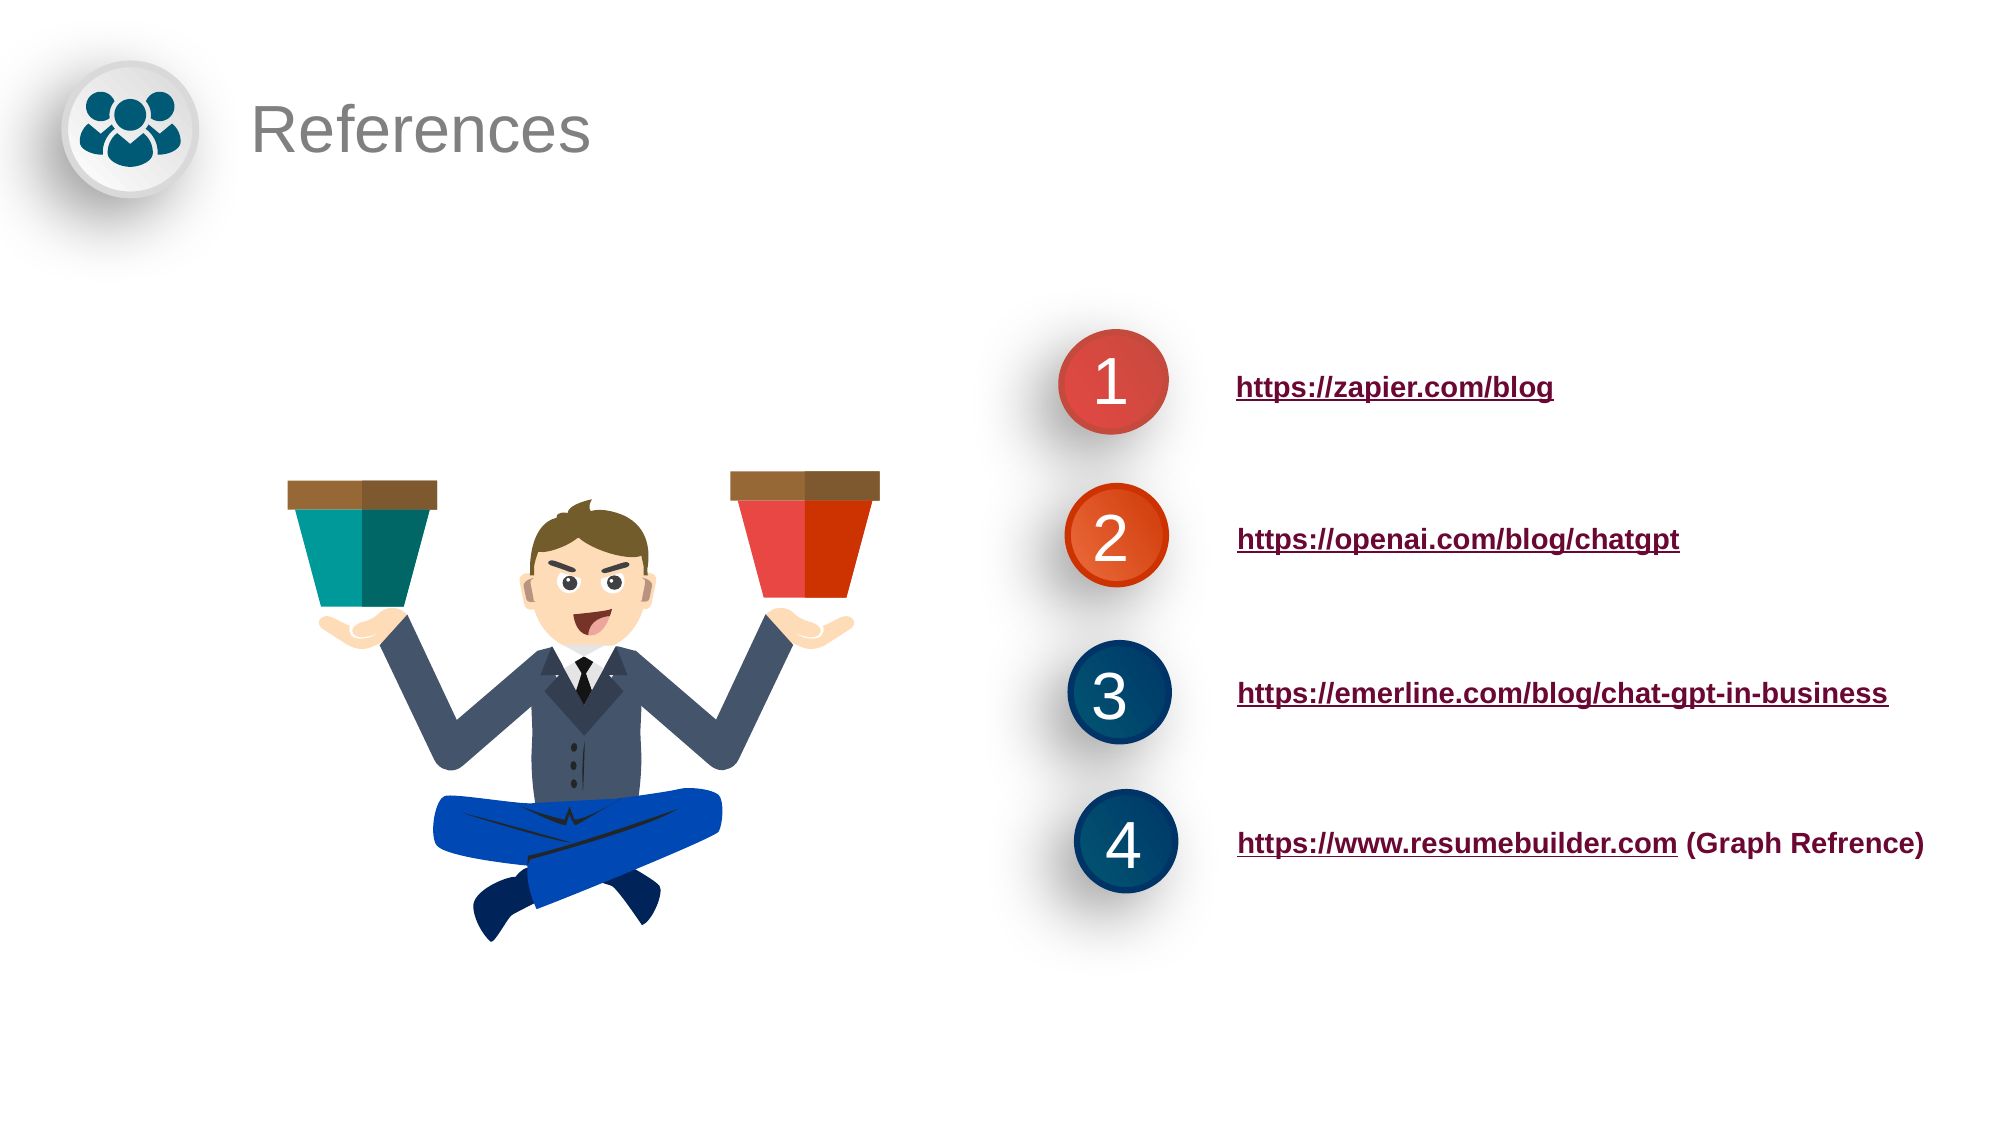

References
1

 https://zapier.com/blog

2
https://openai.com/blog/chatgpt

3
https://emerline.com/blog/chat-gpt-in-business

4
https://www.resumebuilder.com (Graph Refrence)